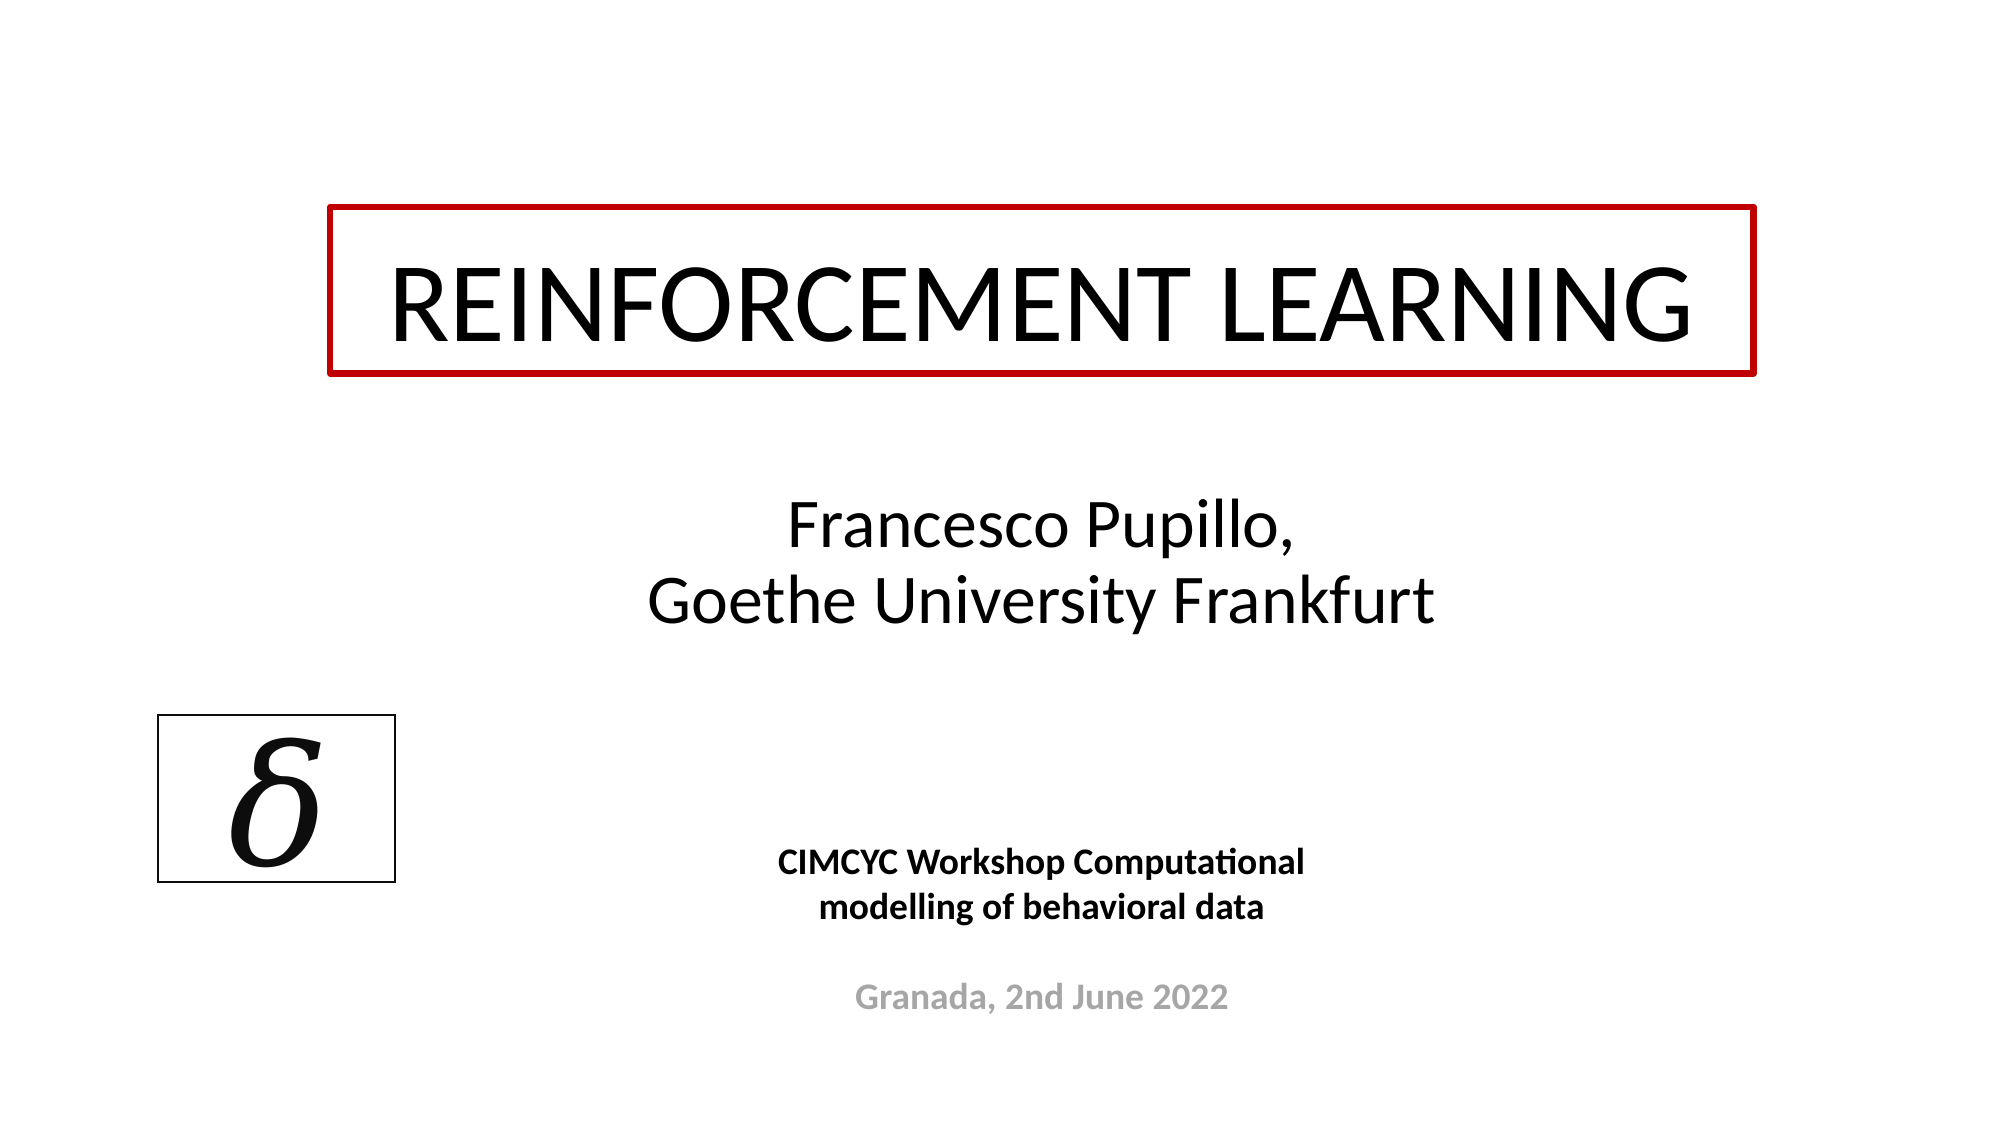

REINFORCEMENT LEARNING
# Francesco Pupillo, Goethe University Frankfurt
𝛿
CIMCYC Workshop Computational modelling of behavioral data

Granada, 2nd June 2022